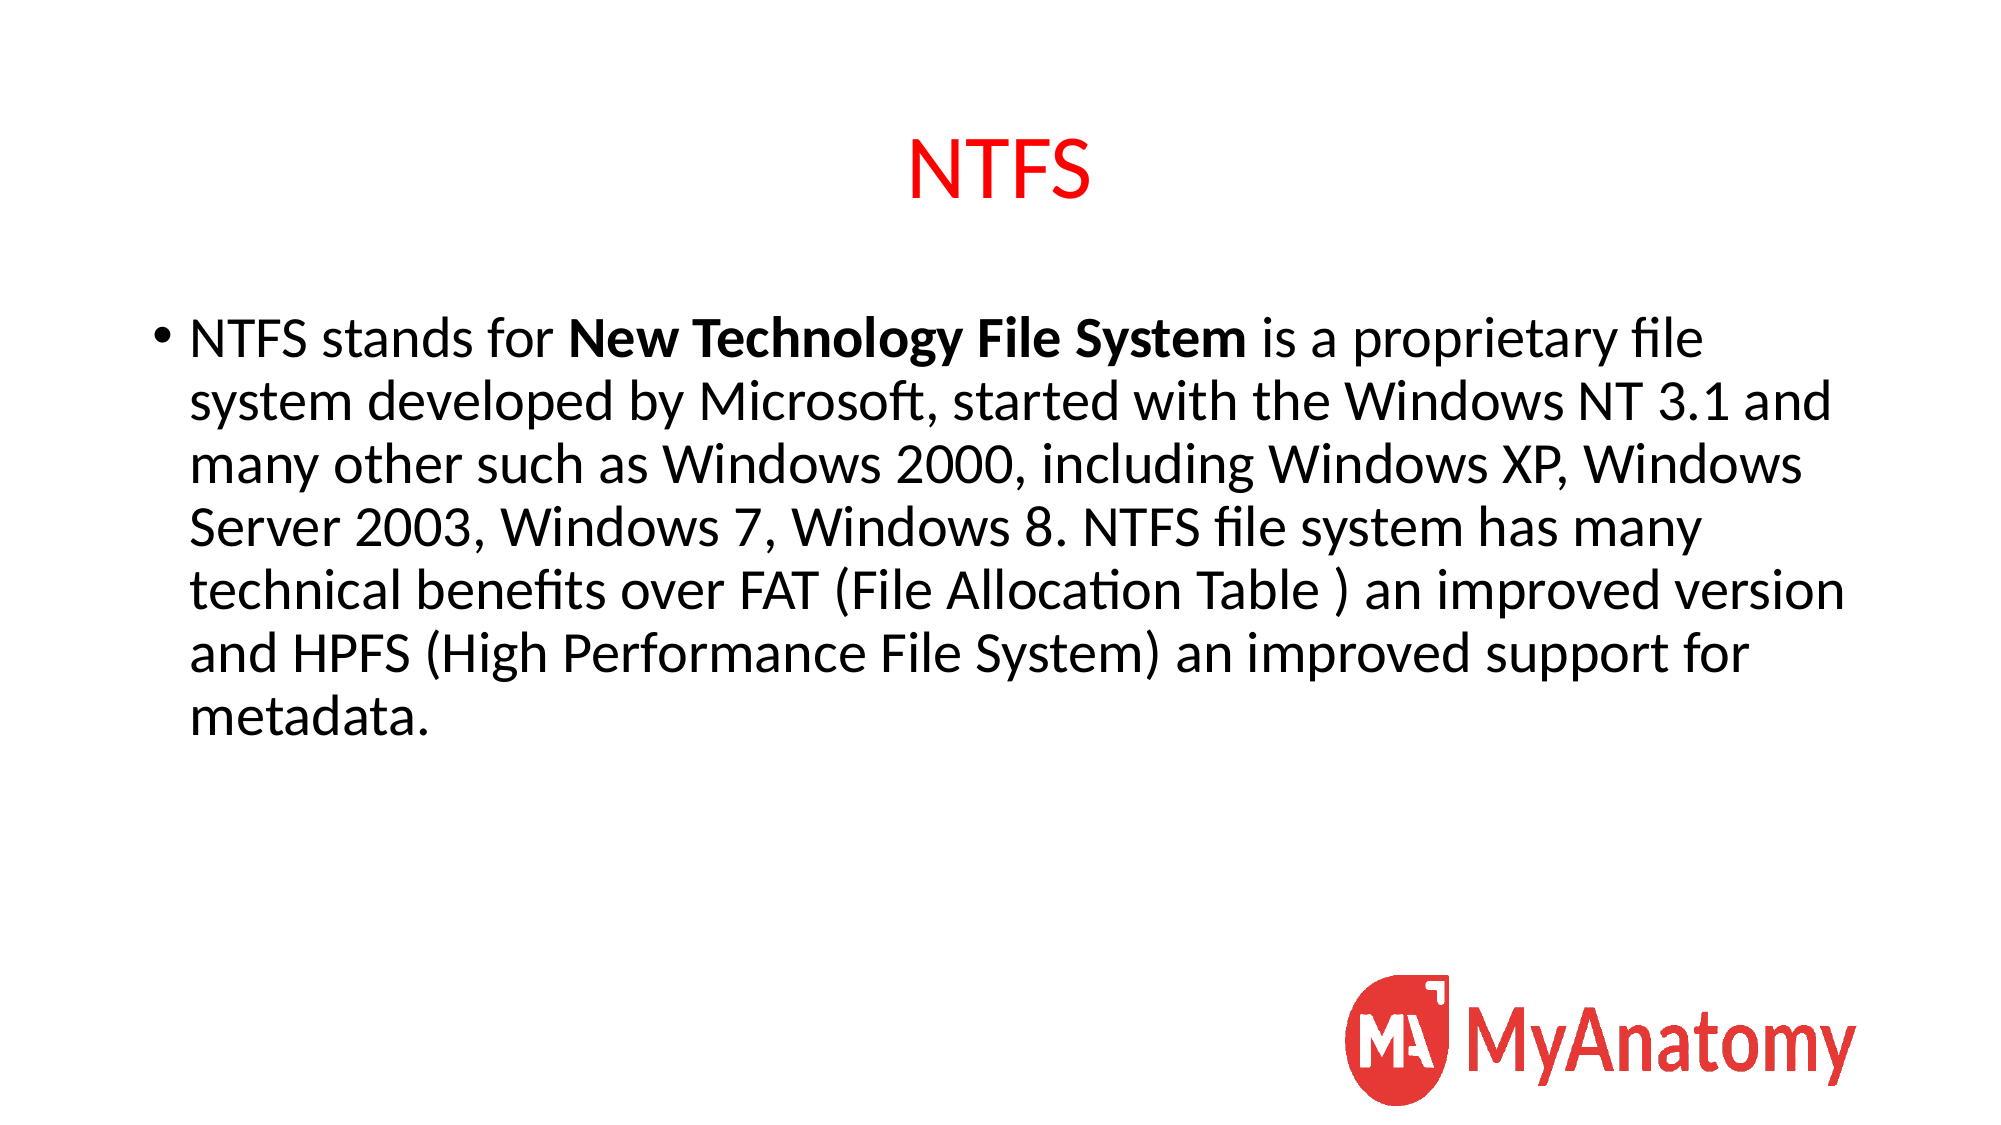

# NTFS
NTFS stands for New Technology File System is a proprietary file system developed by Microsoft, started with the Windows NT 3.1 and many other such as Windows 2000, including Windows XP, Windows Server 2003, Windows 7, Windows 8. NTFS file system has many technical benefits over FAT (File Allocation Table ) an improved version and HPFS (High Performance File System) an improved support for metadata.